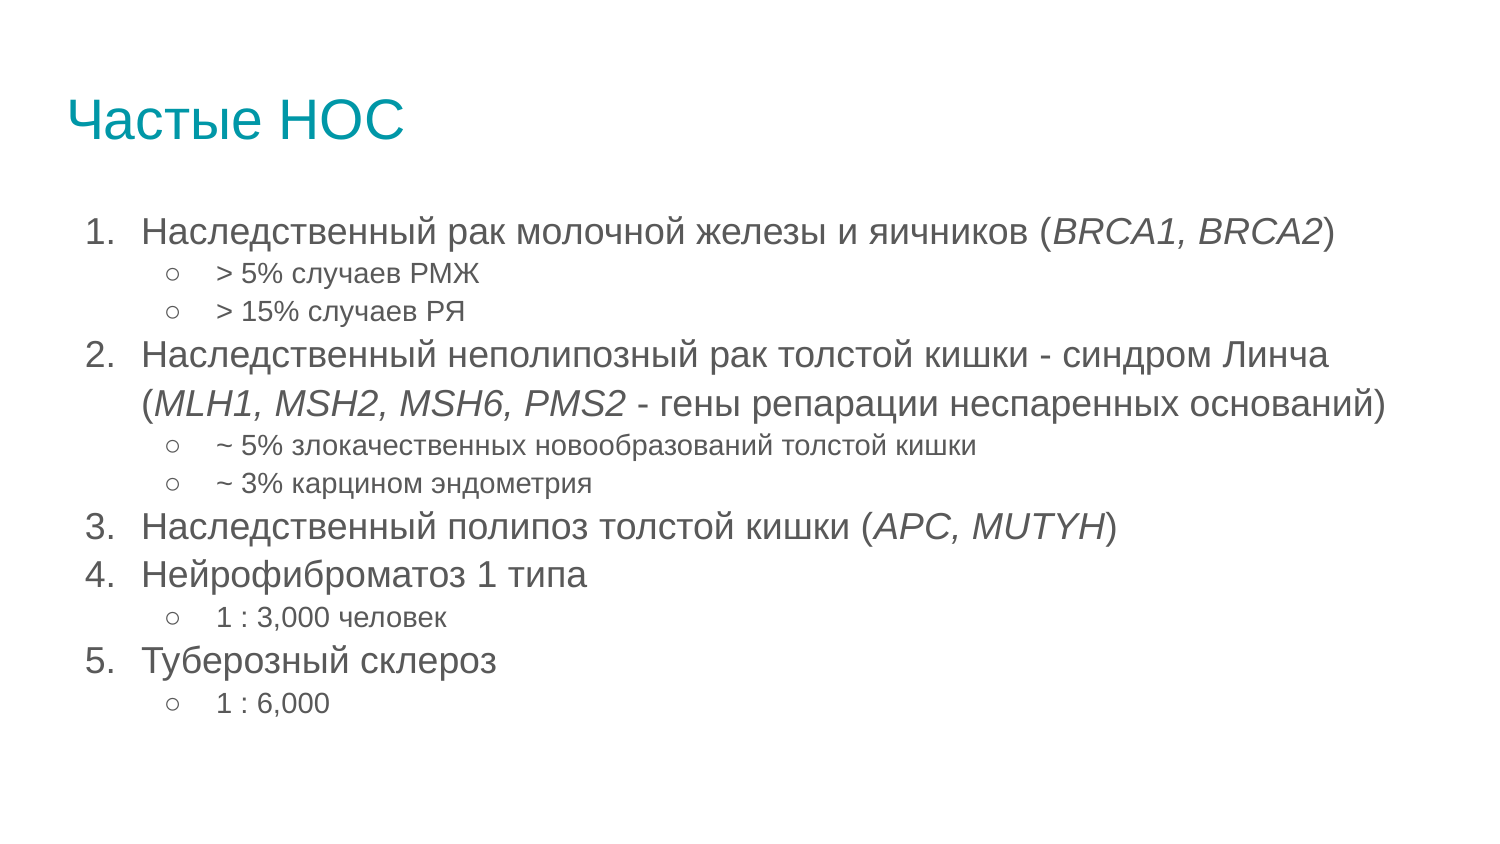

# Частые НОС
Наследственный рак молочной железы и яичников (BRCA1, BRCA2)
> 5% случаев РМЖ
> 15% случаев РЯ
Наследственный неполипозный рак толстой кишки - синдром Линча (MLH1, MSH2, MSH6, PMS2 - гены репарации неспаренных оснований)
~ 5% злокачественных новообразований толстой кишки
~ 3% карцином эндометрия
Наследственный полипоз толстой кишки (APC, MUTYH)
Нейрофиброматоз 1 типа
1 : 3,000 человек
Туберозный склероз
1 : 6,000